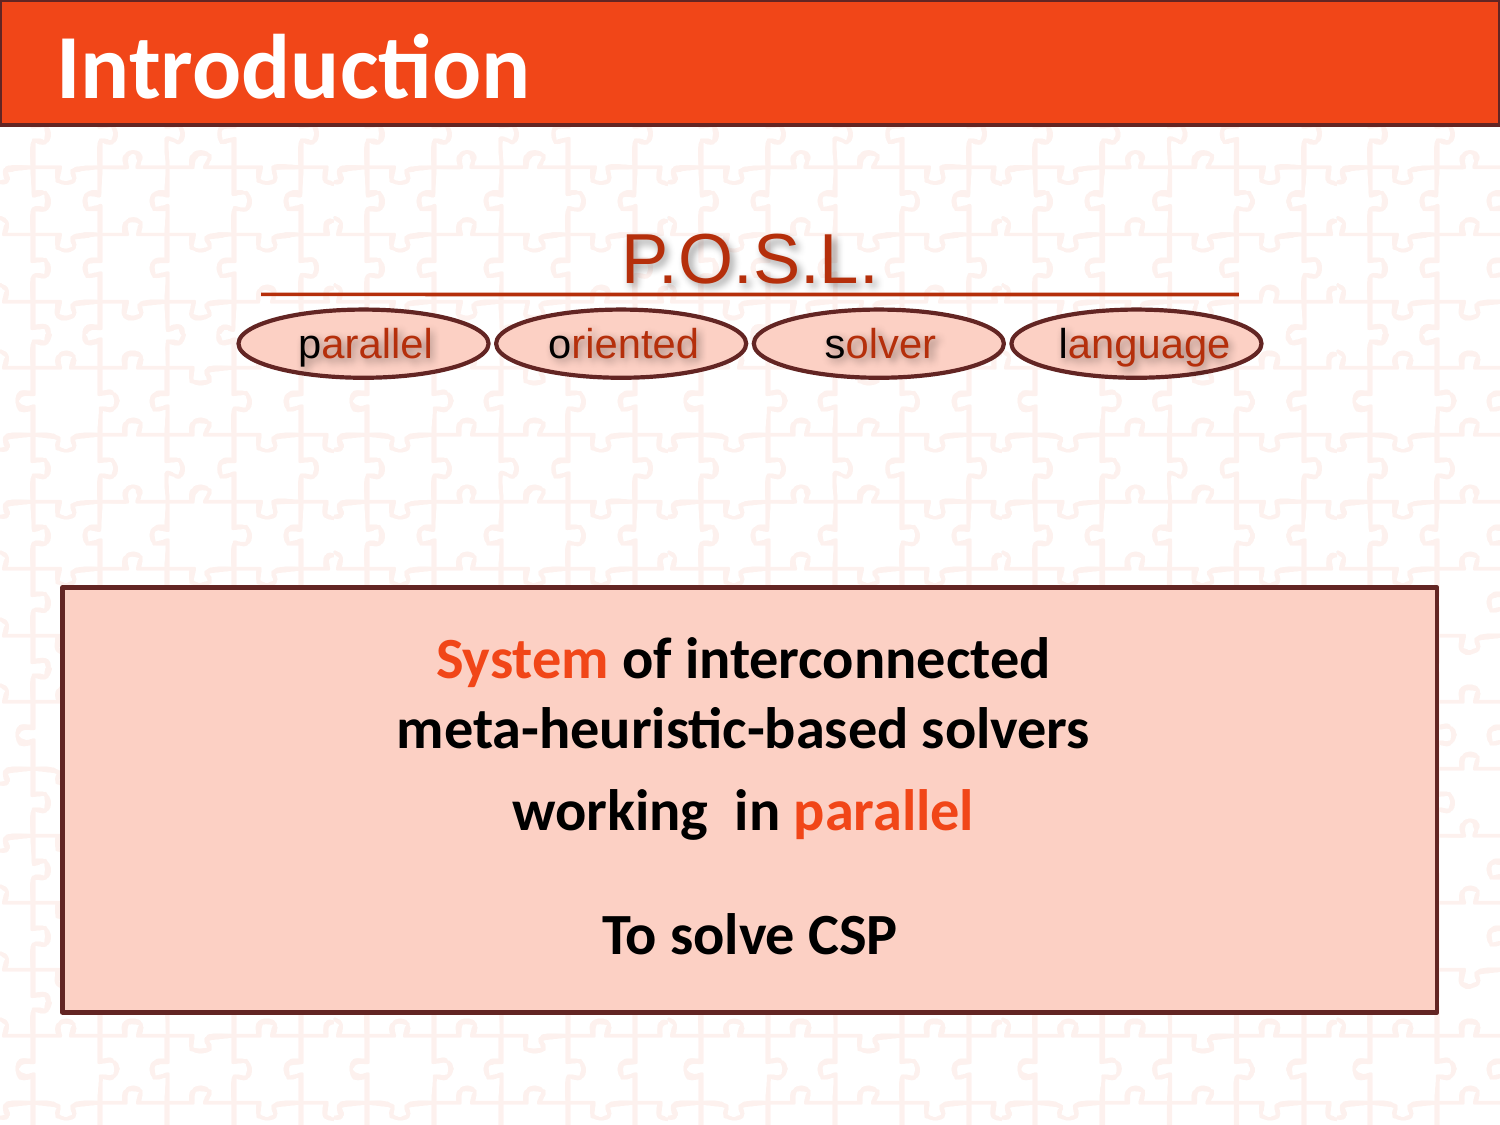

Introduction
P.O.S.L.

parallel
oriented
solver
language

System of interconnected
meta-heuristic-based solvers
working  in parallel
To solve CSP